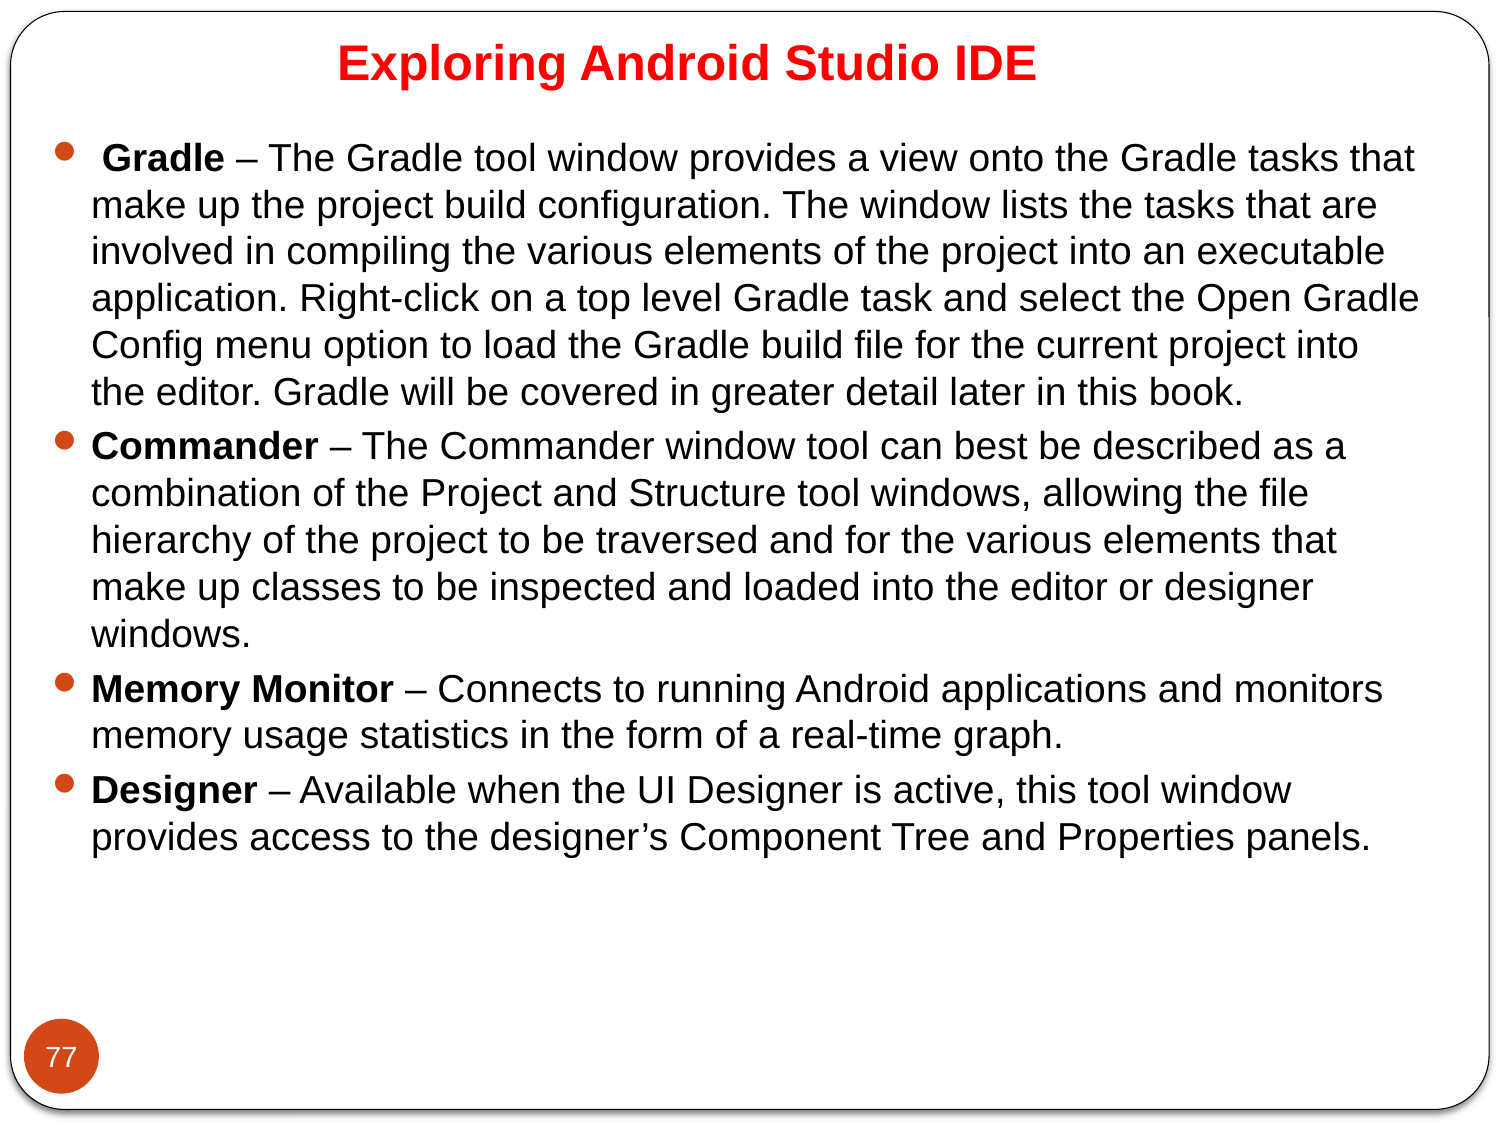

# Exploring Android Studio IDE
 Gradle – The Gradle tool window provides a view onto the Gradle tasks that make up the project build configuration. The window lists the tasks that are involved in compiling the various elements of the project into an executable application. Right-click on a top level Gradle task and select the Open Gradle Config menu option to load the Gradle build file for the current project into the editor. Gradle will be covered in greater detail later in this book.
Commander – The Commander window tool can best be described as a combination of the Project and Structure tool windows, allowing the file hierarchy of the project to be traversed and for the various elements that make up classes to be inspected and loaded into the editor or designer windows.
Memory Monitor – Connects to running Android applications and monitors memory usage statistics in the form of a real-time graph.
Designer – Available when the UI Designer is active, this tool window provides access to the designer’s Component Tree and Properties panels.

77